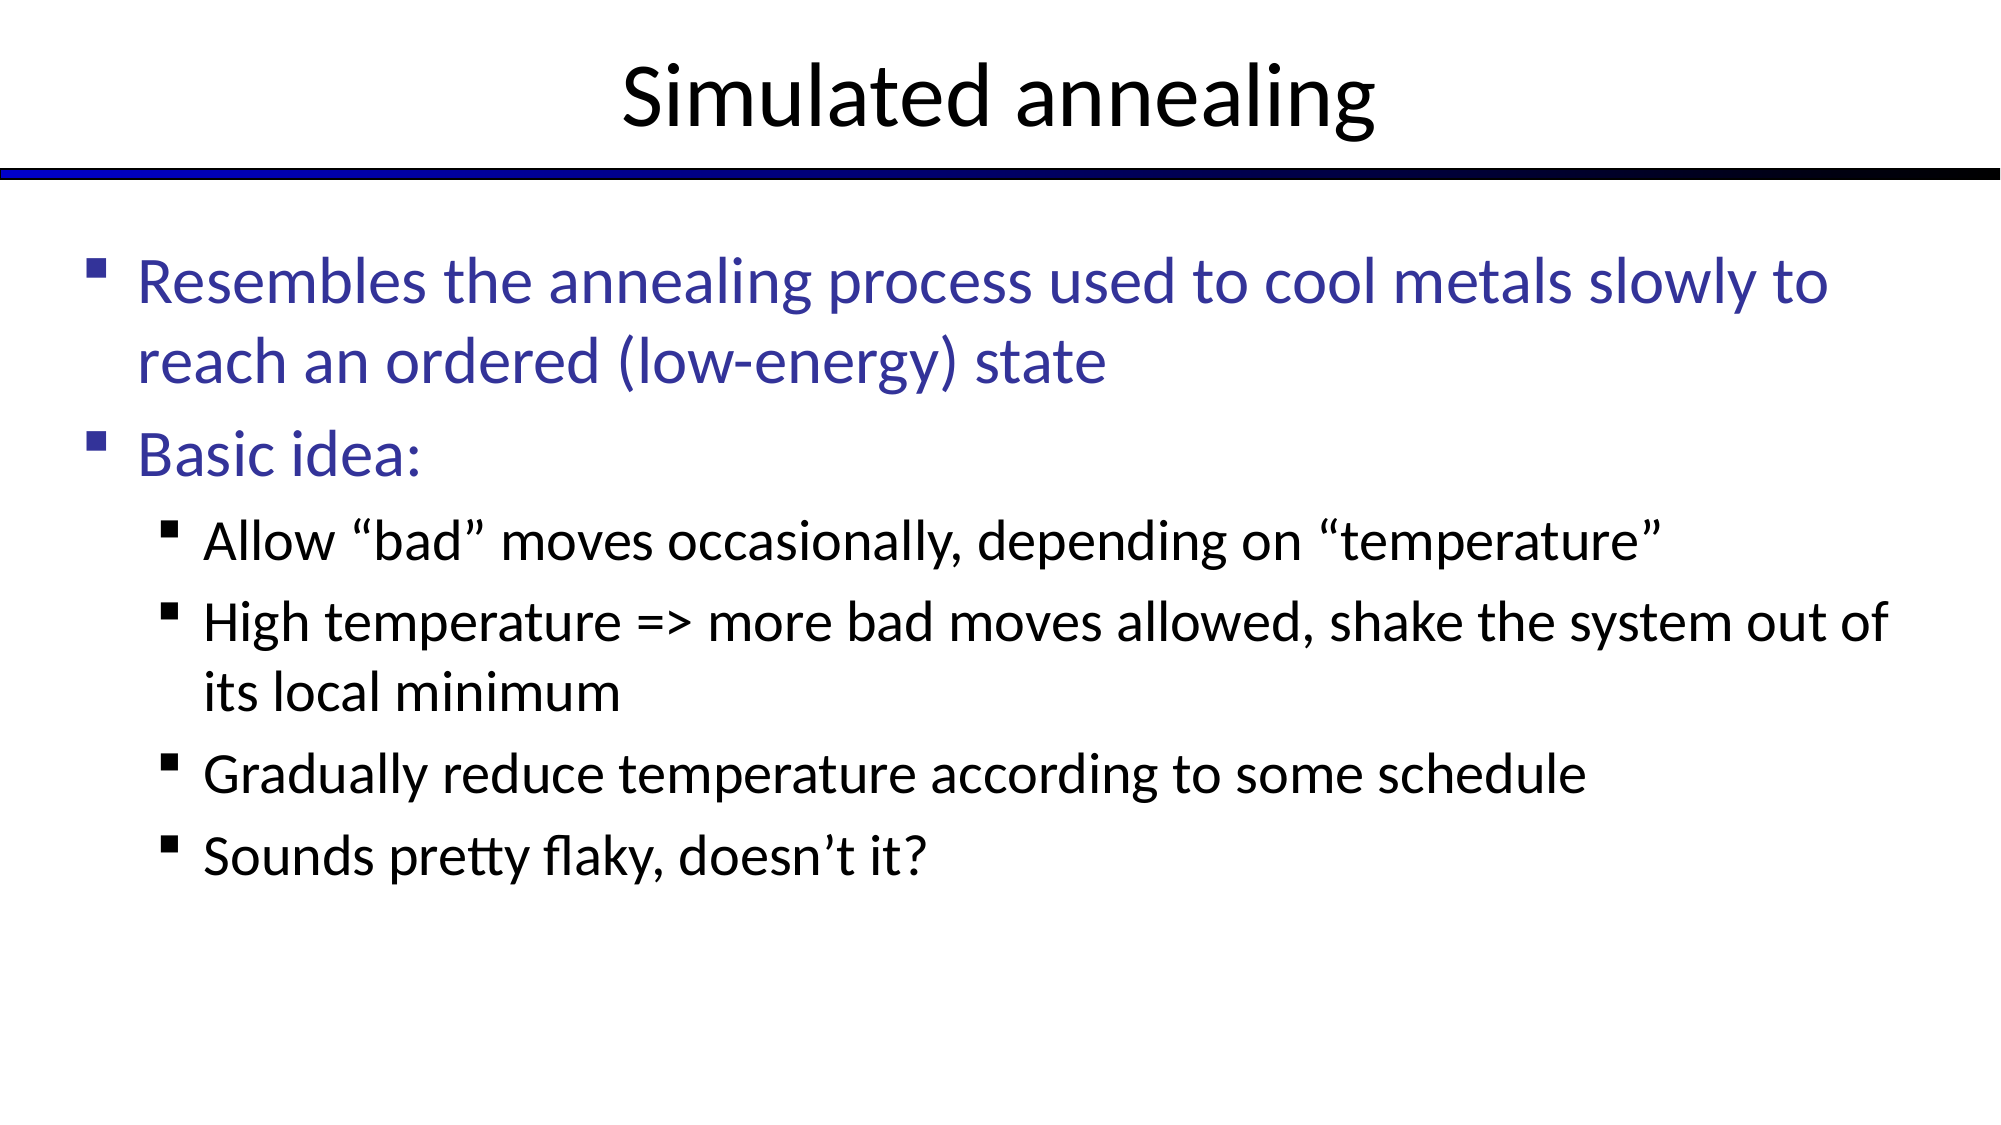

# Simulated annealing
Resembles the annealing process used to cool metals slowly to reach an ordered (low-energy) state
Basic idea:
Allow “bad” moves occasionally, depending on “temperature”
High temperature => more bad moves allowed, shake the system out of its local minimum
Gradually reduce temperature according to some schedule
Sounds pretty flaky, doesn’t it?